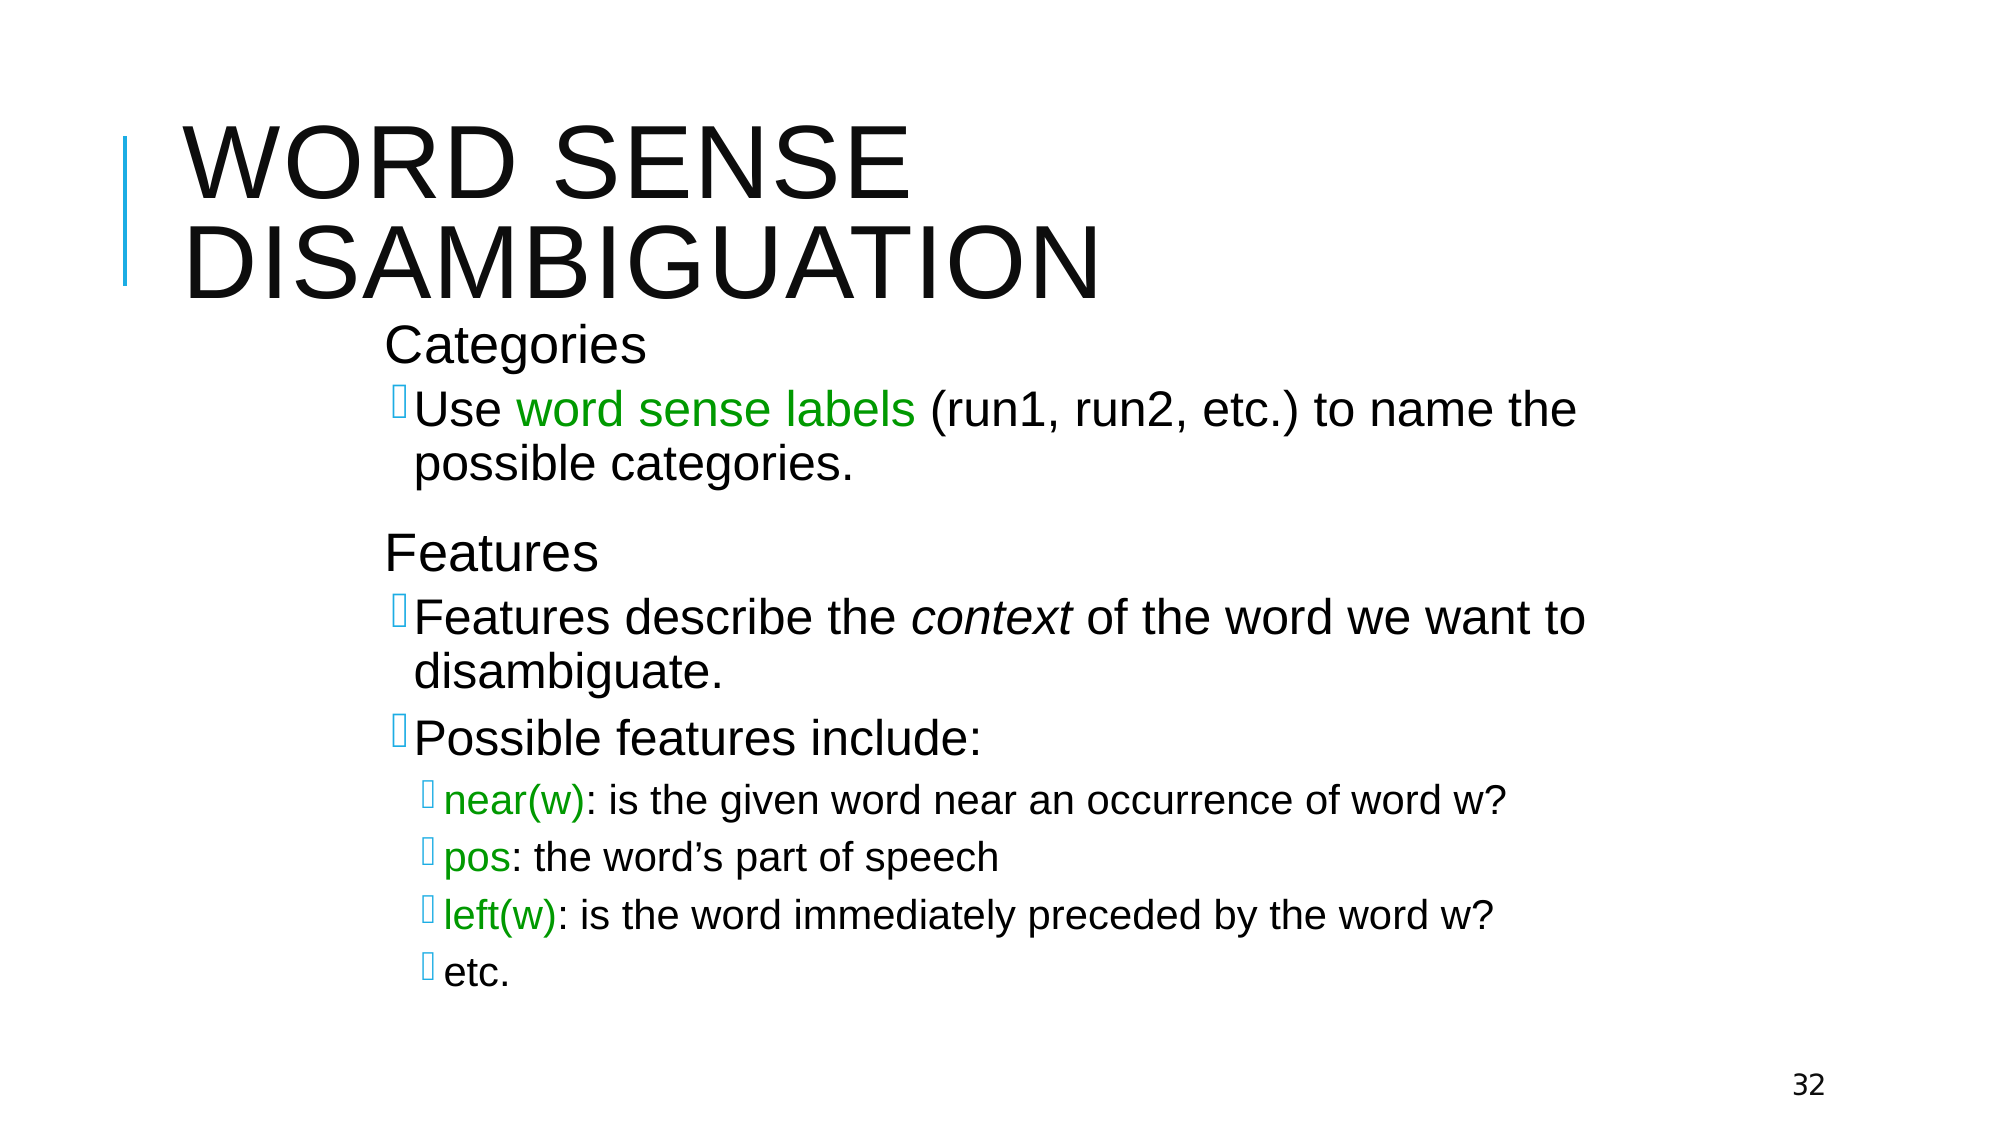

# Word Sense Disambiguation
Categories
Use word sense labels (run1, run2, etc.) to name the possible categories.
Features
Features describe the context of the word we want to disambiguate.
Possible features include:
near(w): is the given word near an occurrence of word w?
pos: the word’s part of speech
left(w): is the word immediately preceded by the word w?
etc.
32